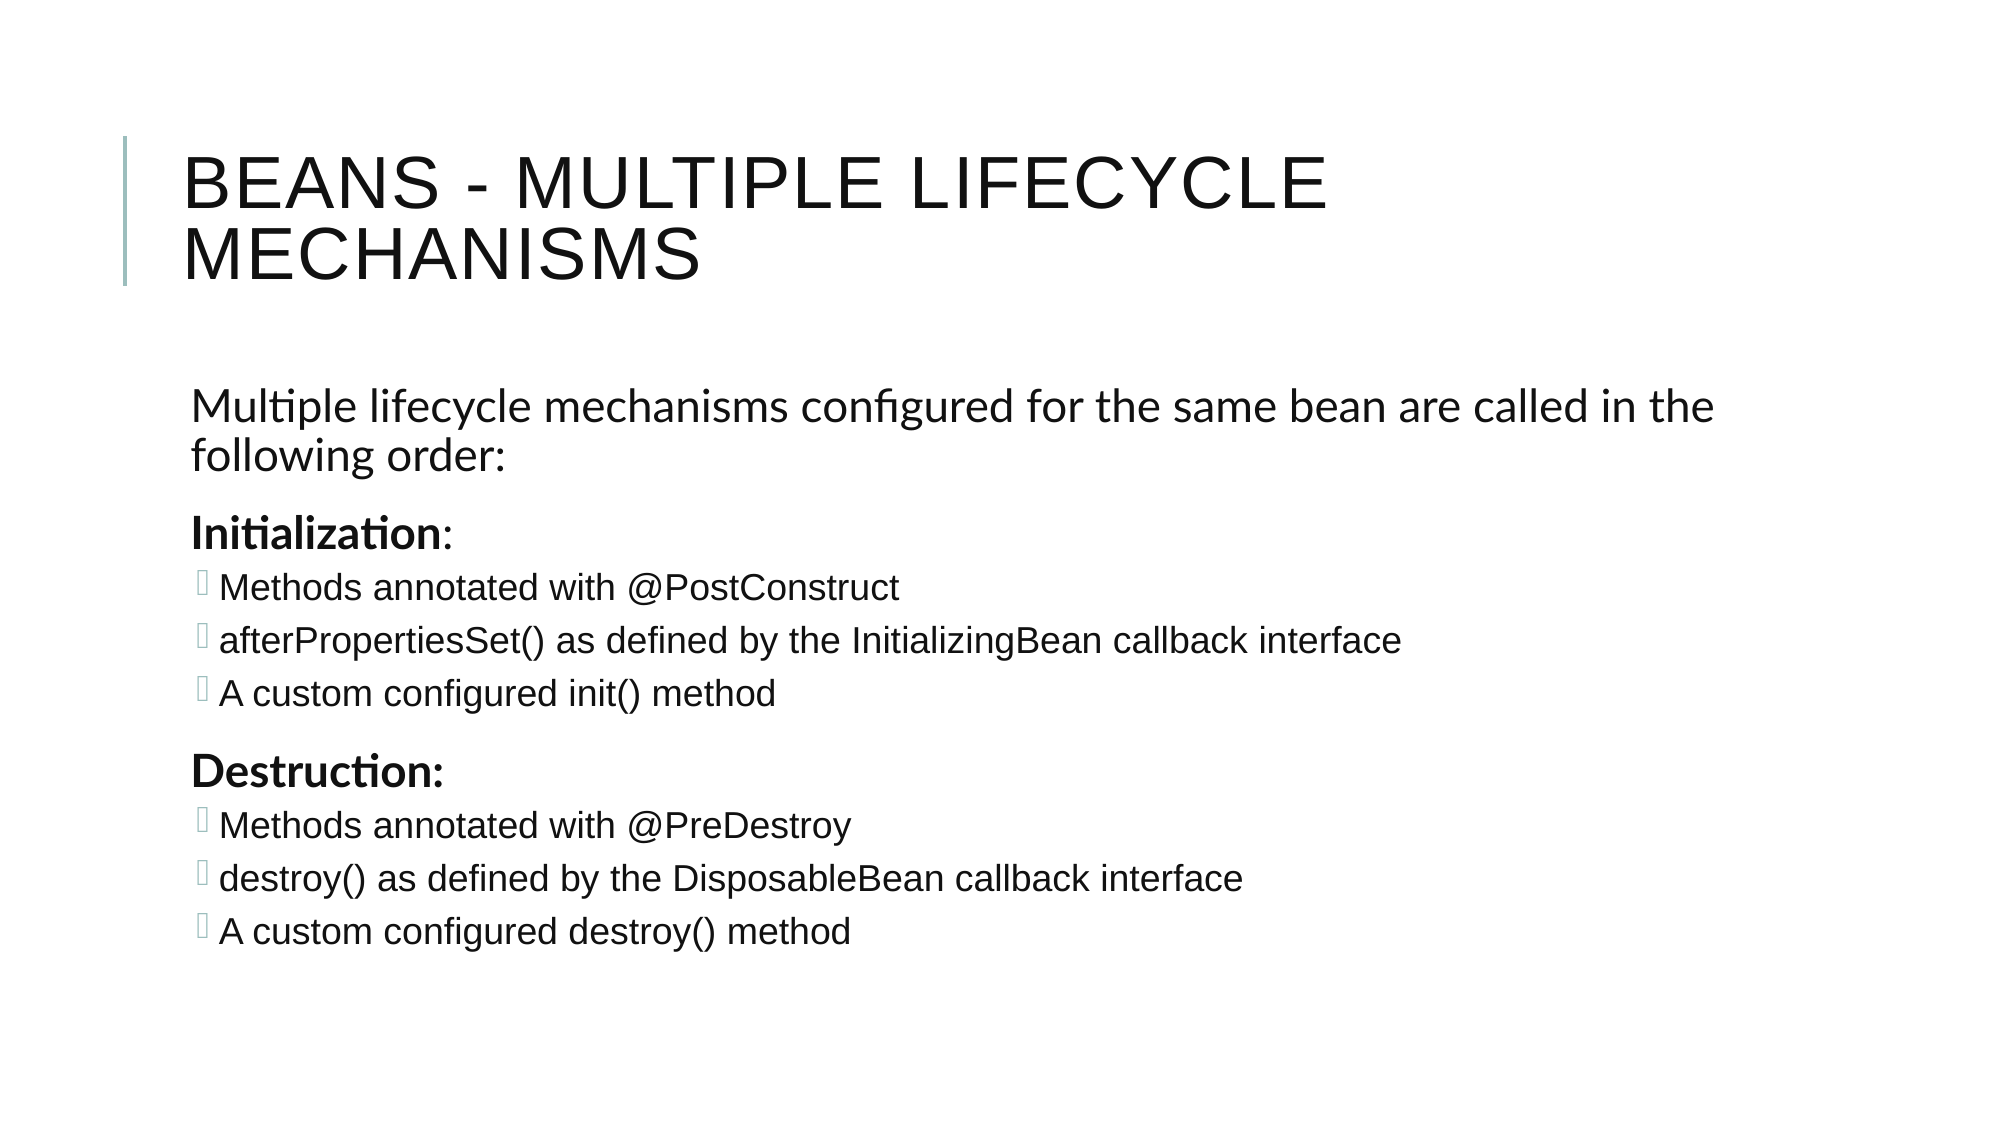

# BEANS - MULTIPLE LIFECYCLE MECHANISMS
Multiple lifecycle mechanisms configured for the same bean are called in the following order:
Initialization:
Methods annotated with @PostConstruct
afterPropertiesSet() as defined by the InitializingBean callback interface
A custom configured init() method
Destruction:
Methods annotated with @PreDestroy
destroy() as defined by the DisposableBean callback interface
A custom configured destroy() method